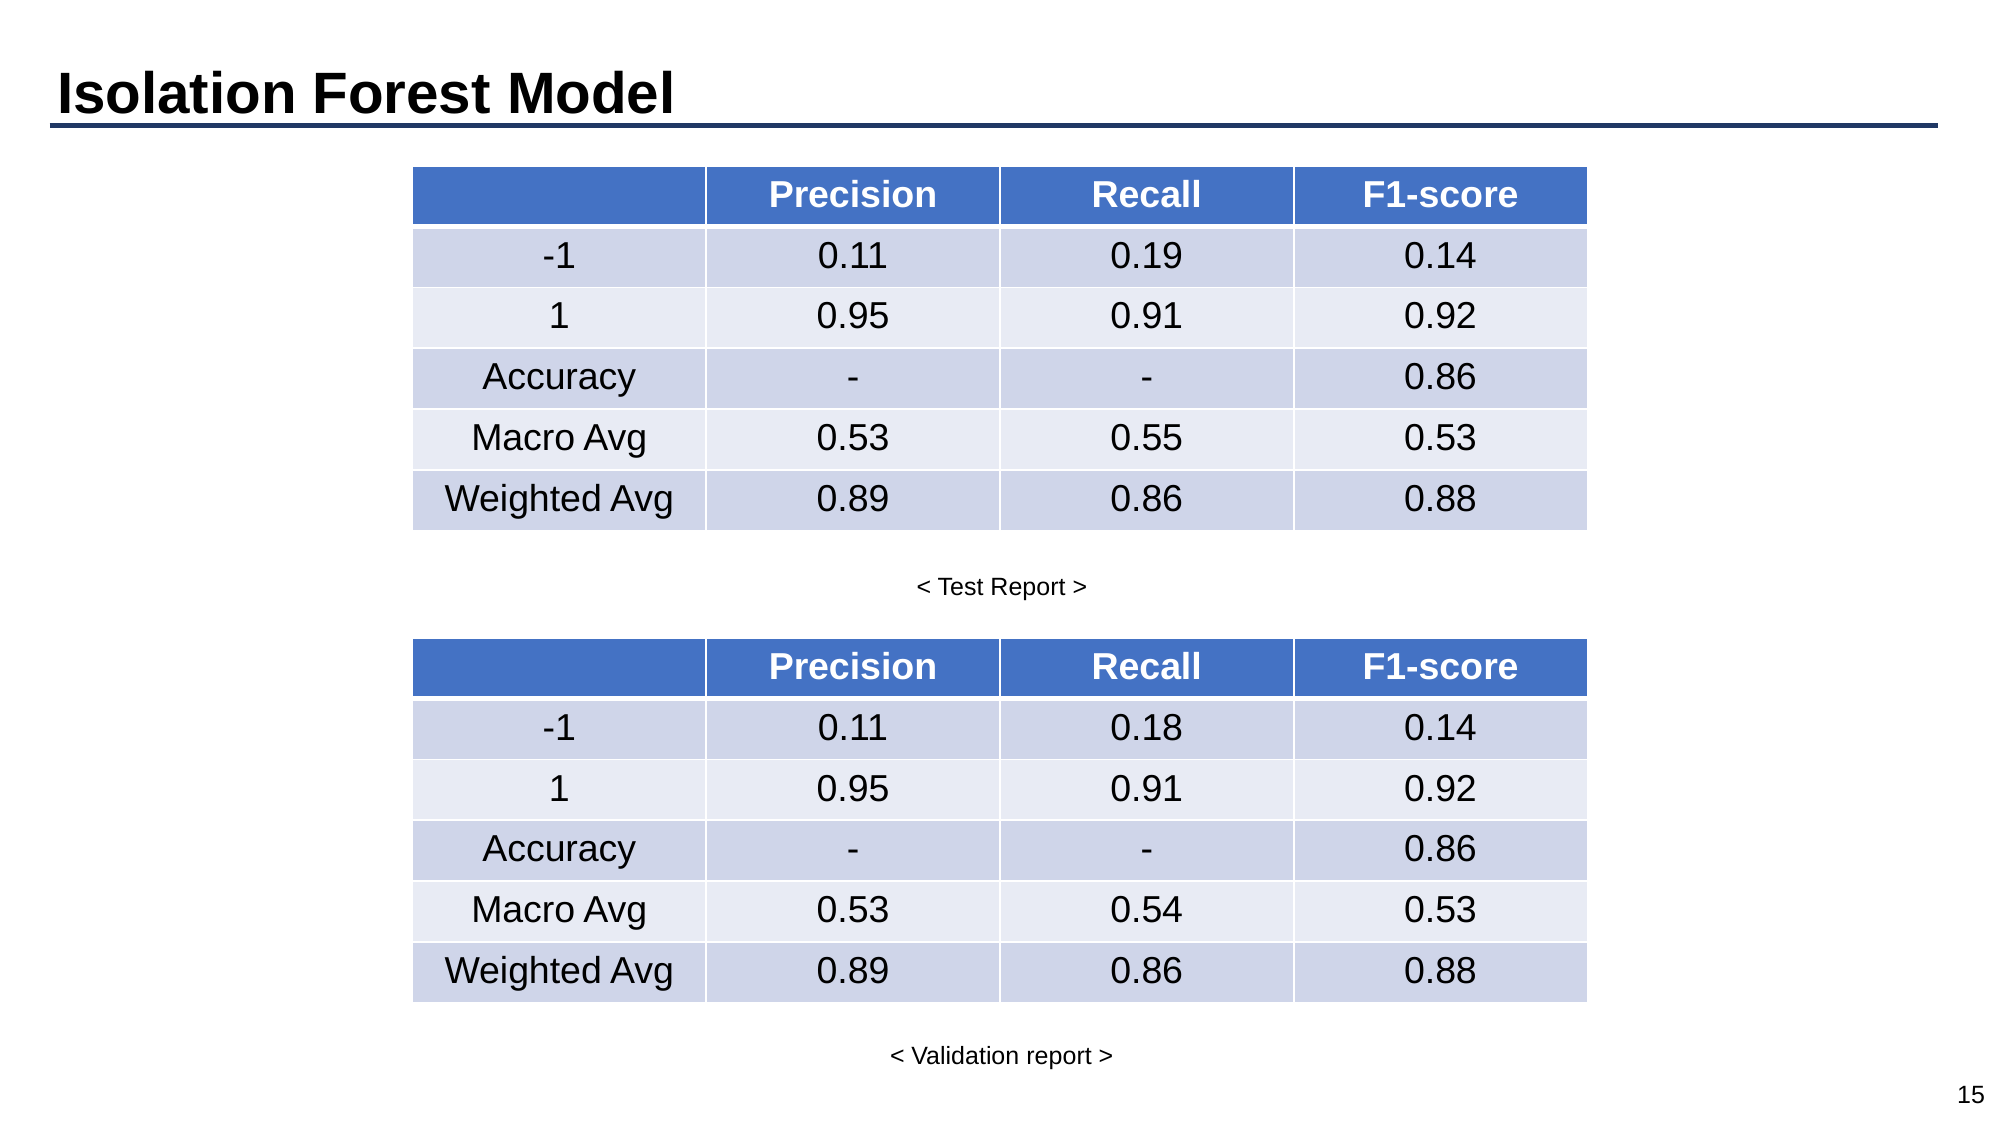

Isolation Forest Model
|  | Precision | Recall | F1-score |
| --- | --- | --- | --- |
| -1 | 0.11 | 0.19 | 0.14 |
| 1 | 0.95 | 0.91 | 0.92 |
| Accuracy | - | - | 0.86 |
| Macro Avg | 0.53 | 0.55 | 0.53 |
| Weighted Avg | 0.89 | 0.86 | 0.88 |
< Test Report >
|  | Precision | Recall | F1-score |
| --- | --- | --- | --- |
| -1 | 0.11 | 0.18 | 0.14 |
| 1 | 0.95 | 0.91 | 0.92 |
| Accuracy | - | - | 0.86 |
| Macro Avg | 0.53 | 0.54 | 0.53 |
| Weighted Avg | 0.89 | 0.86 | 0.88 |
< Validation report >
15